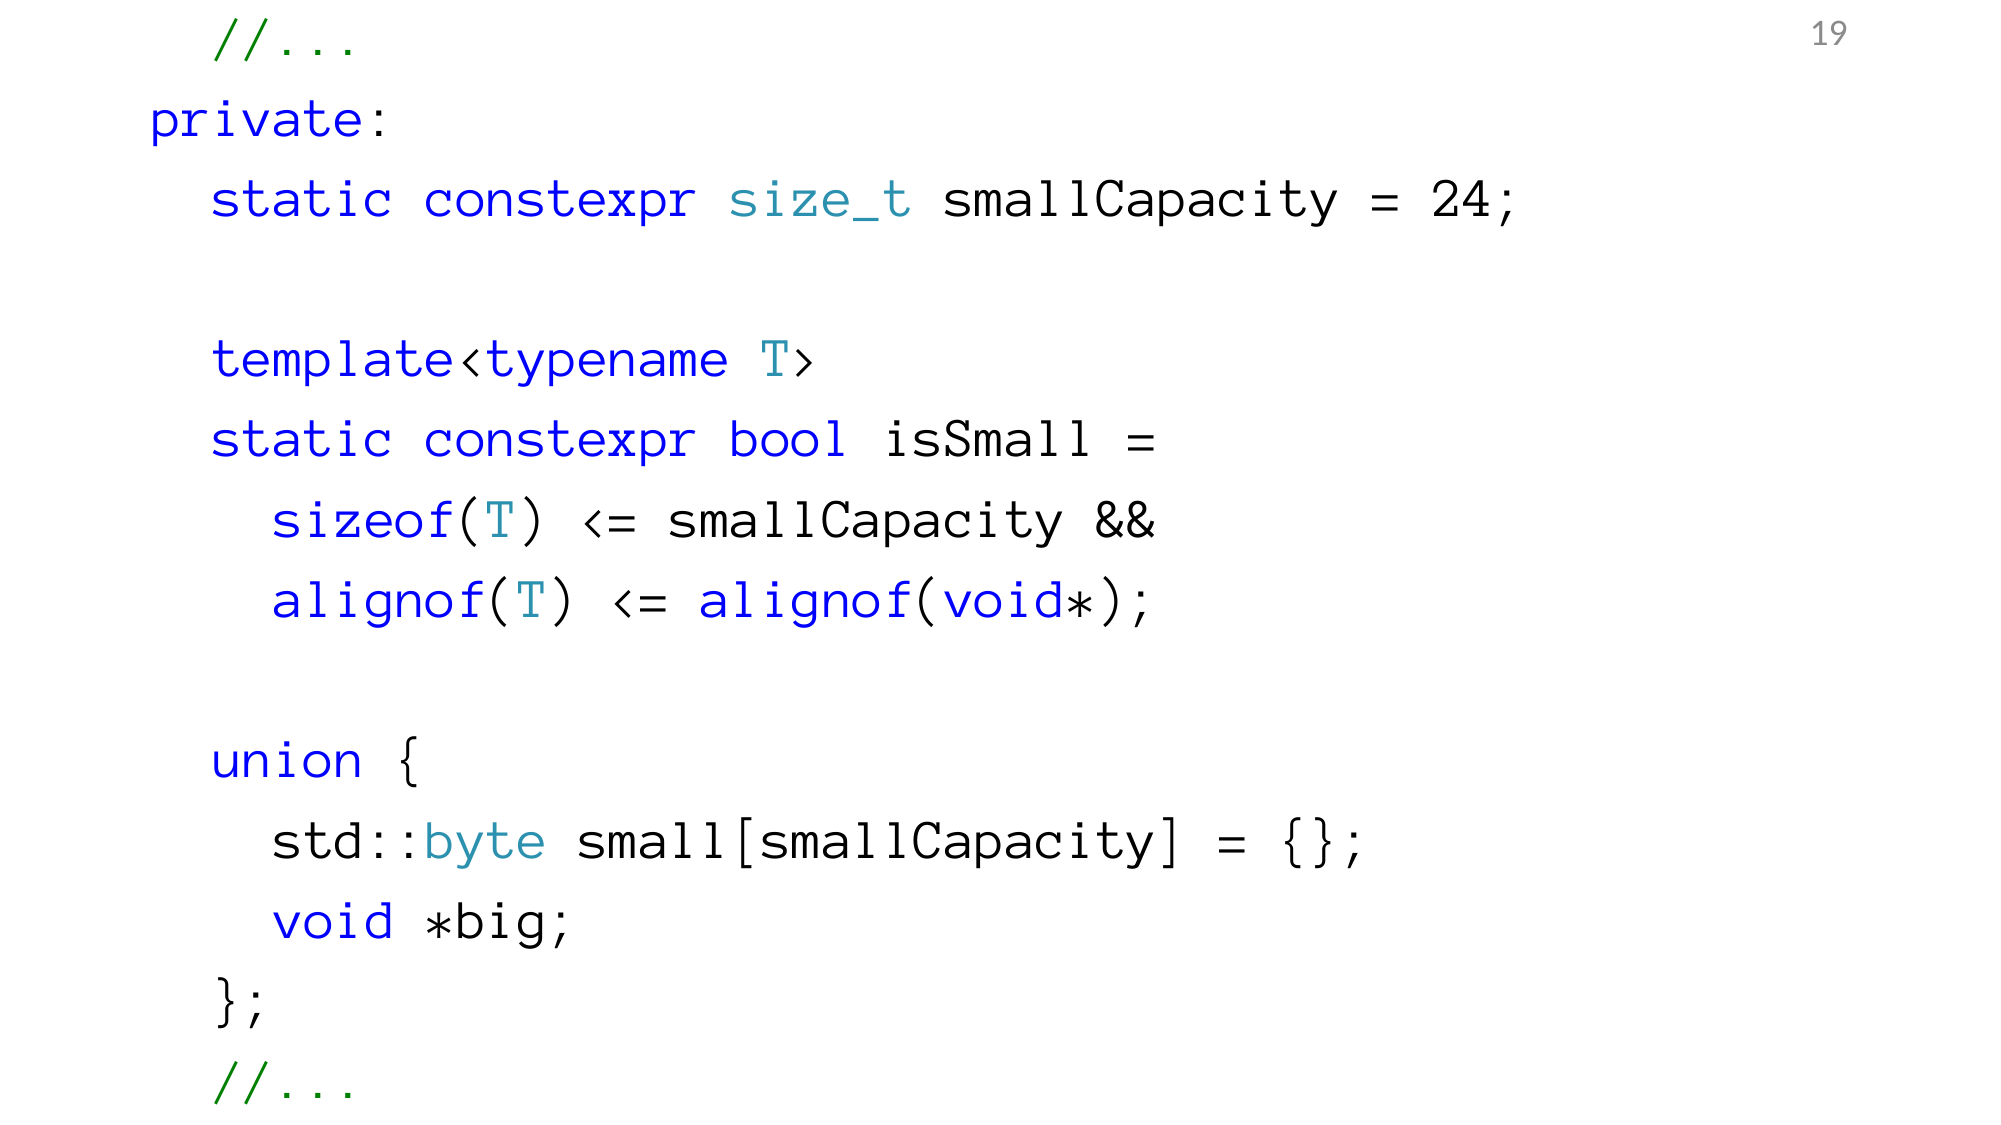

19
  //...
private:
  static constexpr size_t smallCapacity = 24;

  template<typename T>
  static constexpr bool isSmall =
    sizeof(T) <= smallCapacity &&
    alignof(T) <= alignof(void*);

  union {
    std::byte small[smallCapacity] = {};
    void *big;
  };
  //...